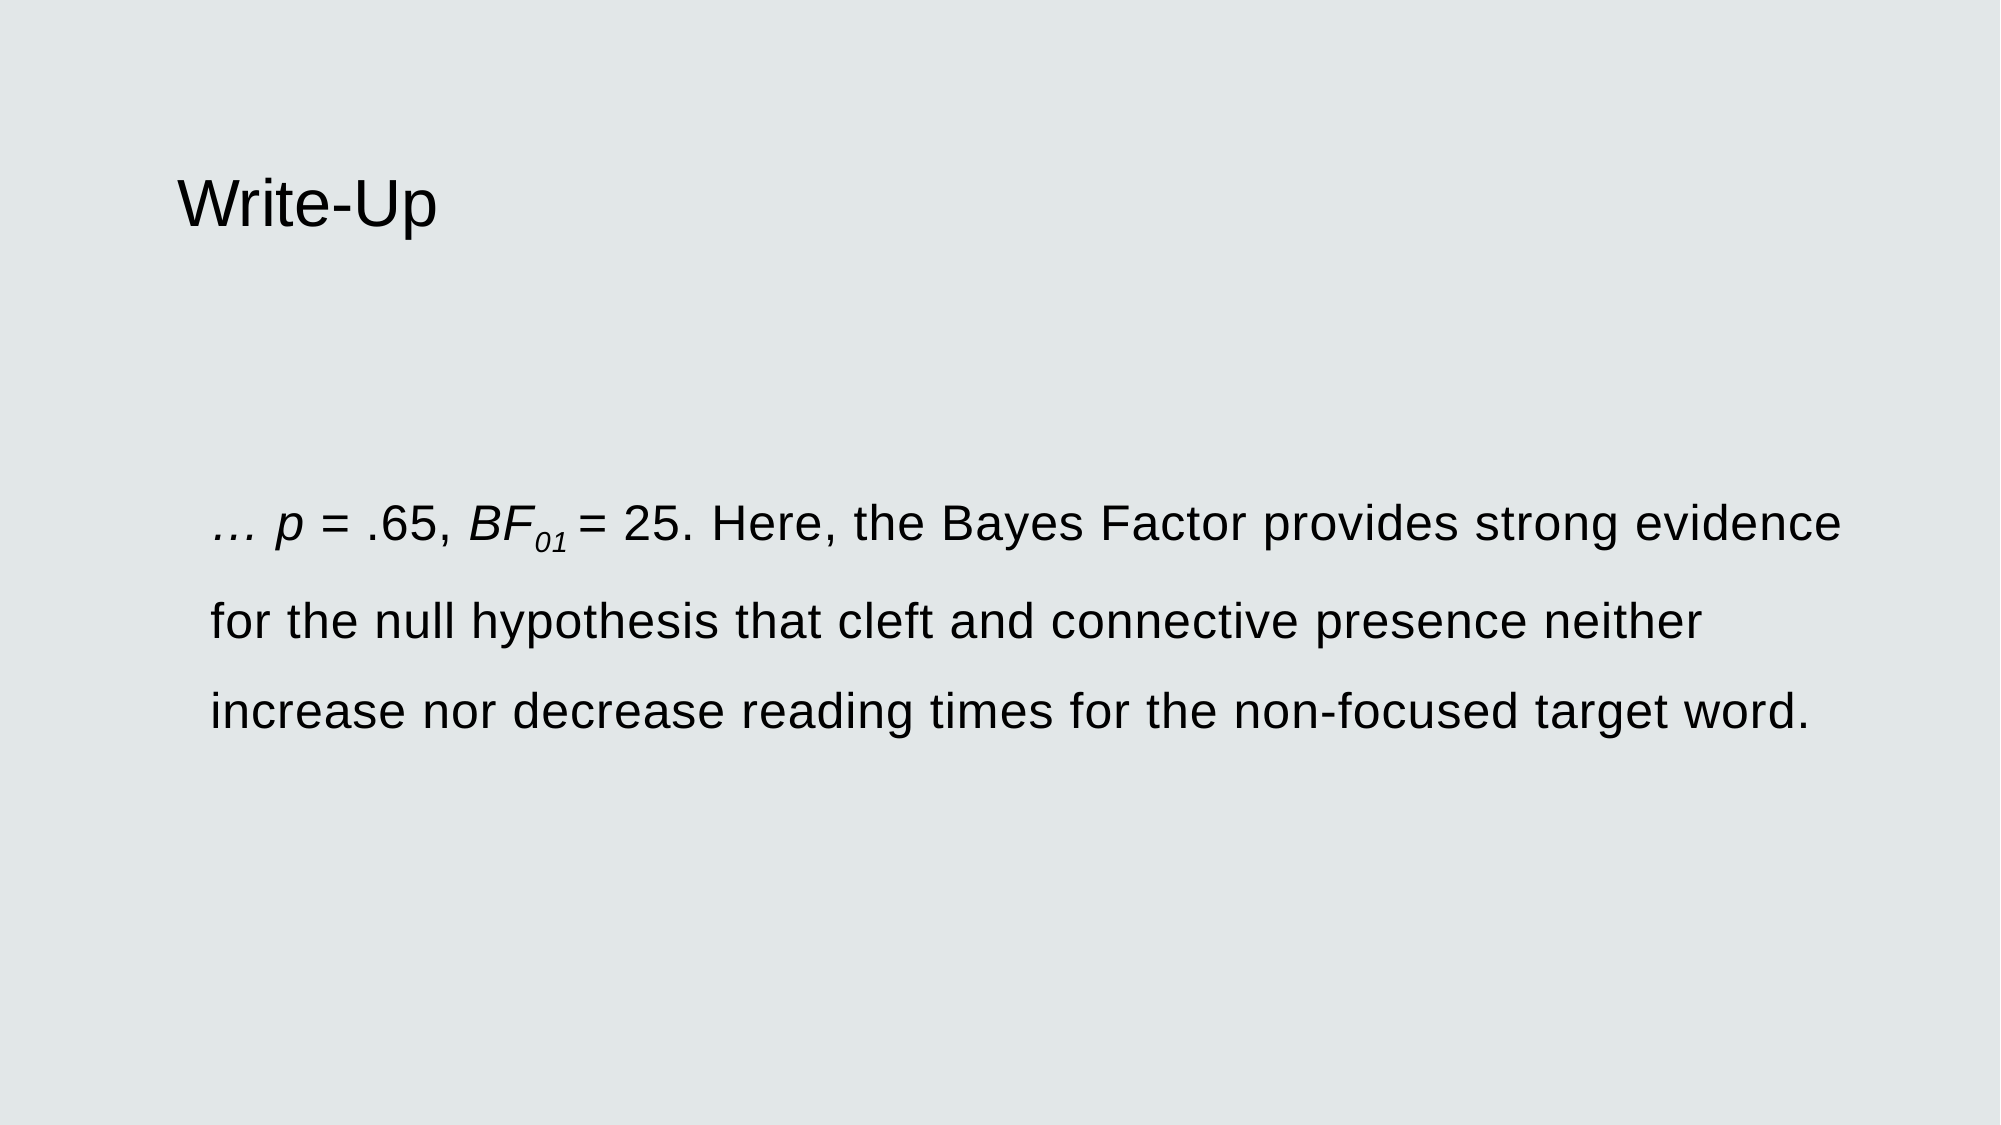

# Write-Up

… p = .65, BF01 = 25. Here, the Bayes Factor provides strong evidence for the null hypothesis that cleft and connective presence neither increase nor decrease reading times for the non-focused target word.